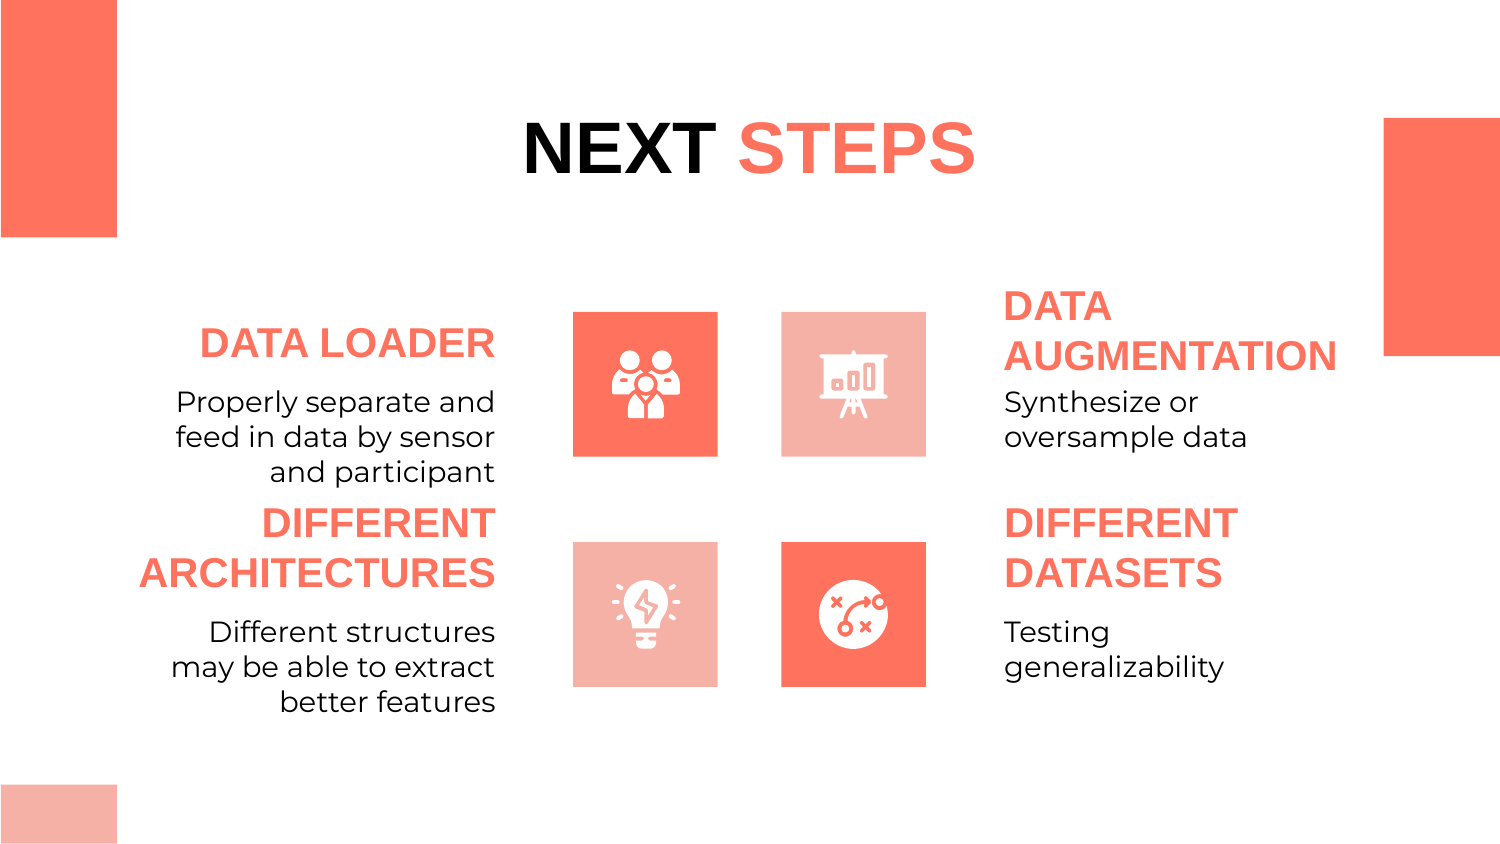

NEXT STEPS
# DATA LOADER

DATA AUGMENTATION
Properly separate and feed in data by sensor and participant

Synthesize or oversample data
DIFFERENT DATASETS
DIFFERENT ARCHITECTURES

Different structures may be able to extract better features
Testing generalizability